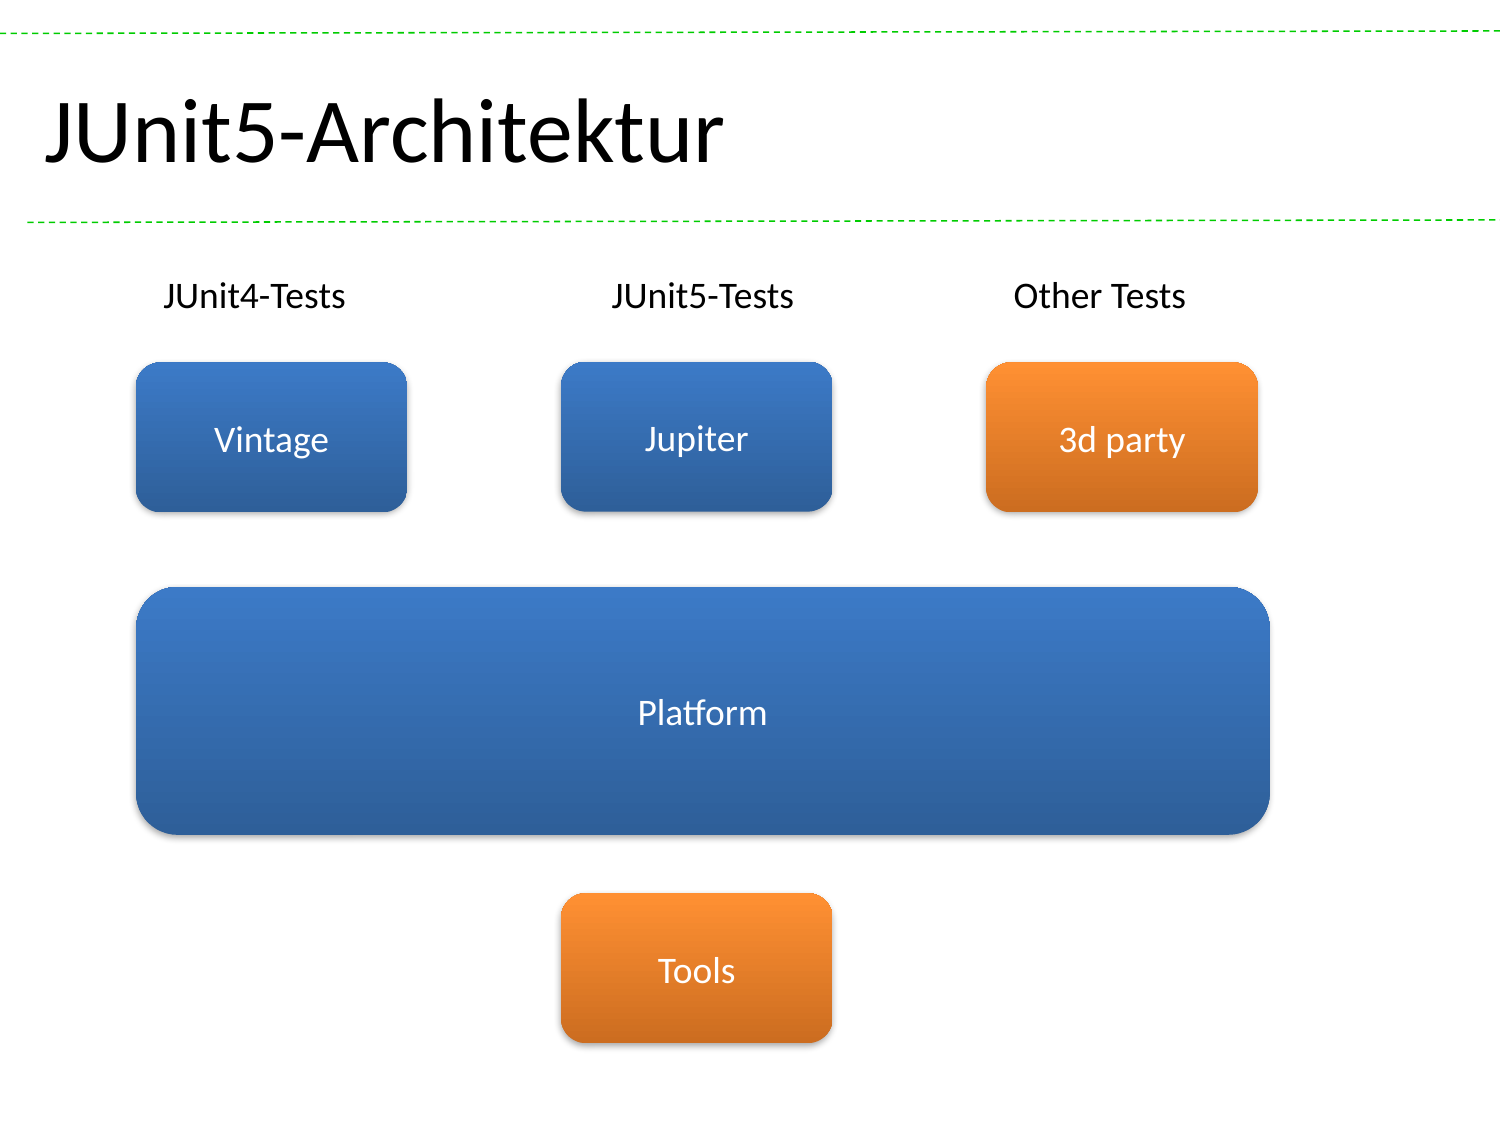

# JUnit5-Architektur
JUnit4-Tests
JUnit5-Tests
Other Tests
Jupiter
3d party
Vintage
Platform
Tools